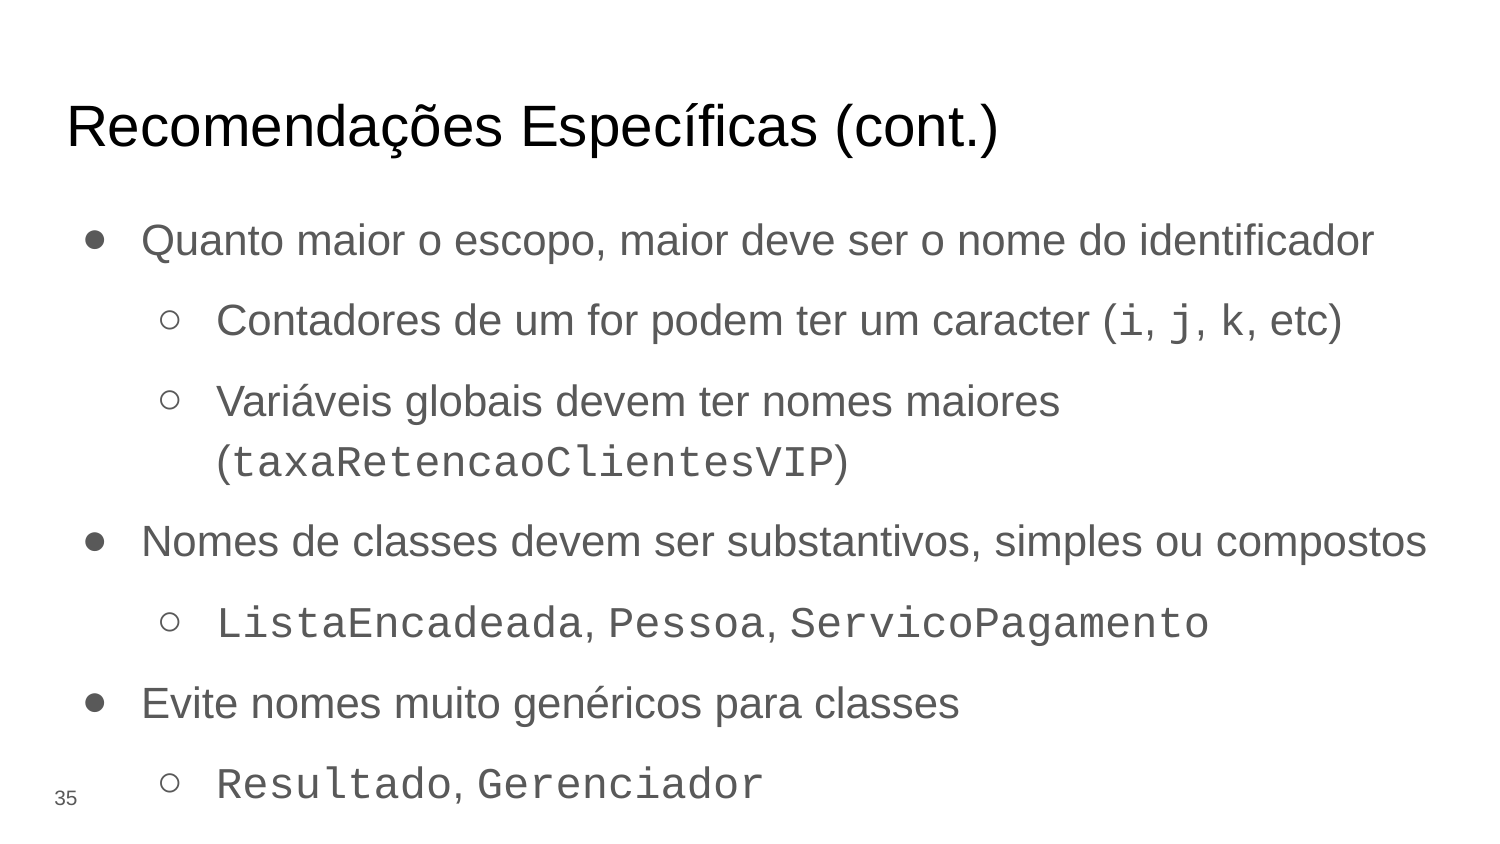

# Recomendações Específicas (cont.)

Quanto maior o escopo, maior deve ser o nome do identificador
Contadores de um for podem ter um caracter (i, j, k, etc)
Variáveis globais devem ter nomes maiores (taxaRetencaoClientesVIP)
Nomes de classes devem ser substantivos, simples ou compostos
ListaEncadeada, Pessoa, ServicoPagamento
Evite nomes muito genéricos para classes
Resultado, Gerenciador

35